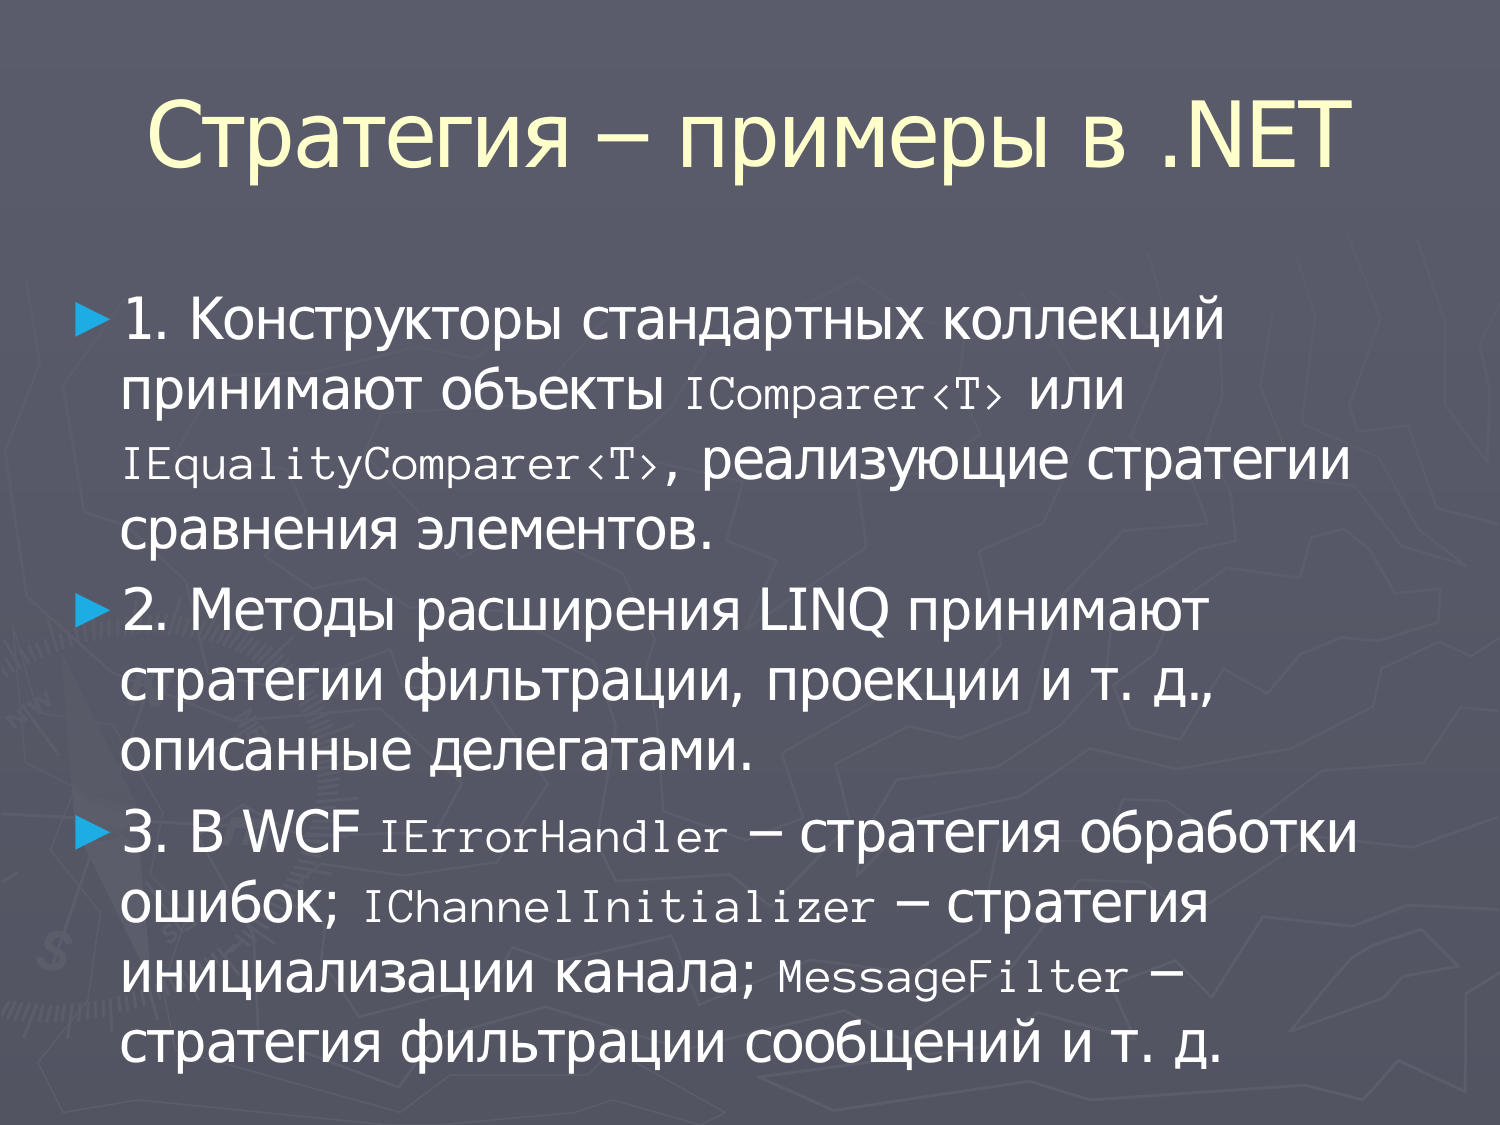

# Стратегия – примеры в .NET
1. Конструкторы стандартных коллекций принимают объекты IComparer<T> или IEqualityComparer<T>, реализующие стратегии сравнения элементов.
2. Методы расширения LINQ принимают стратегии фильтрации, проекции и т. д., описанные делегатами.
3. В WCF IErrorHandler – стратегия обработки ошибок; IChannelInitializer – стратегия инициализации канала; MessageFilter – стратегия фильтрации сообщений и т. д.